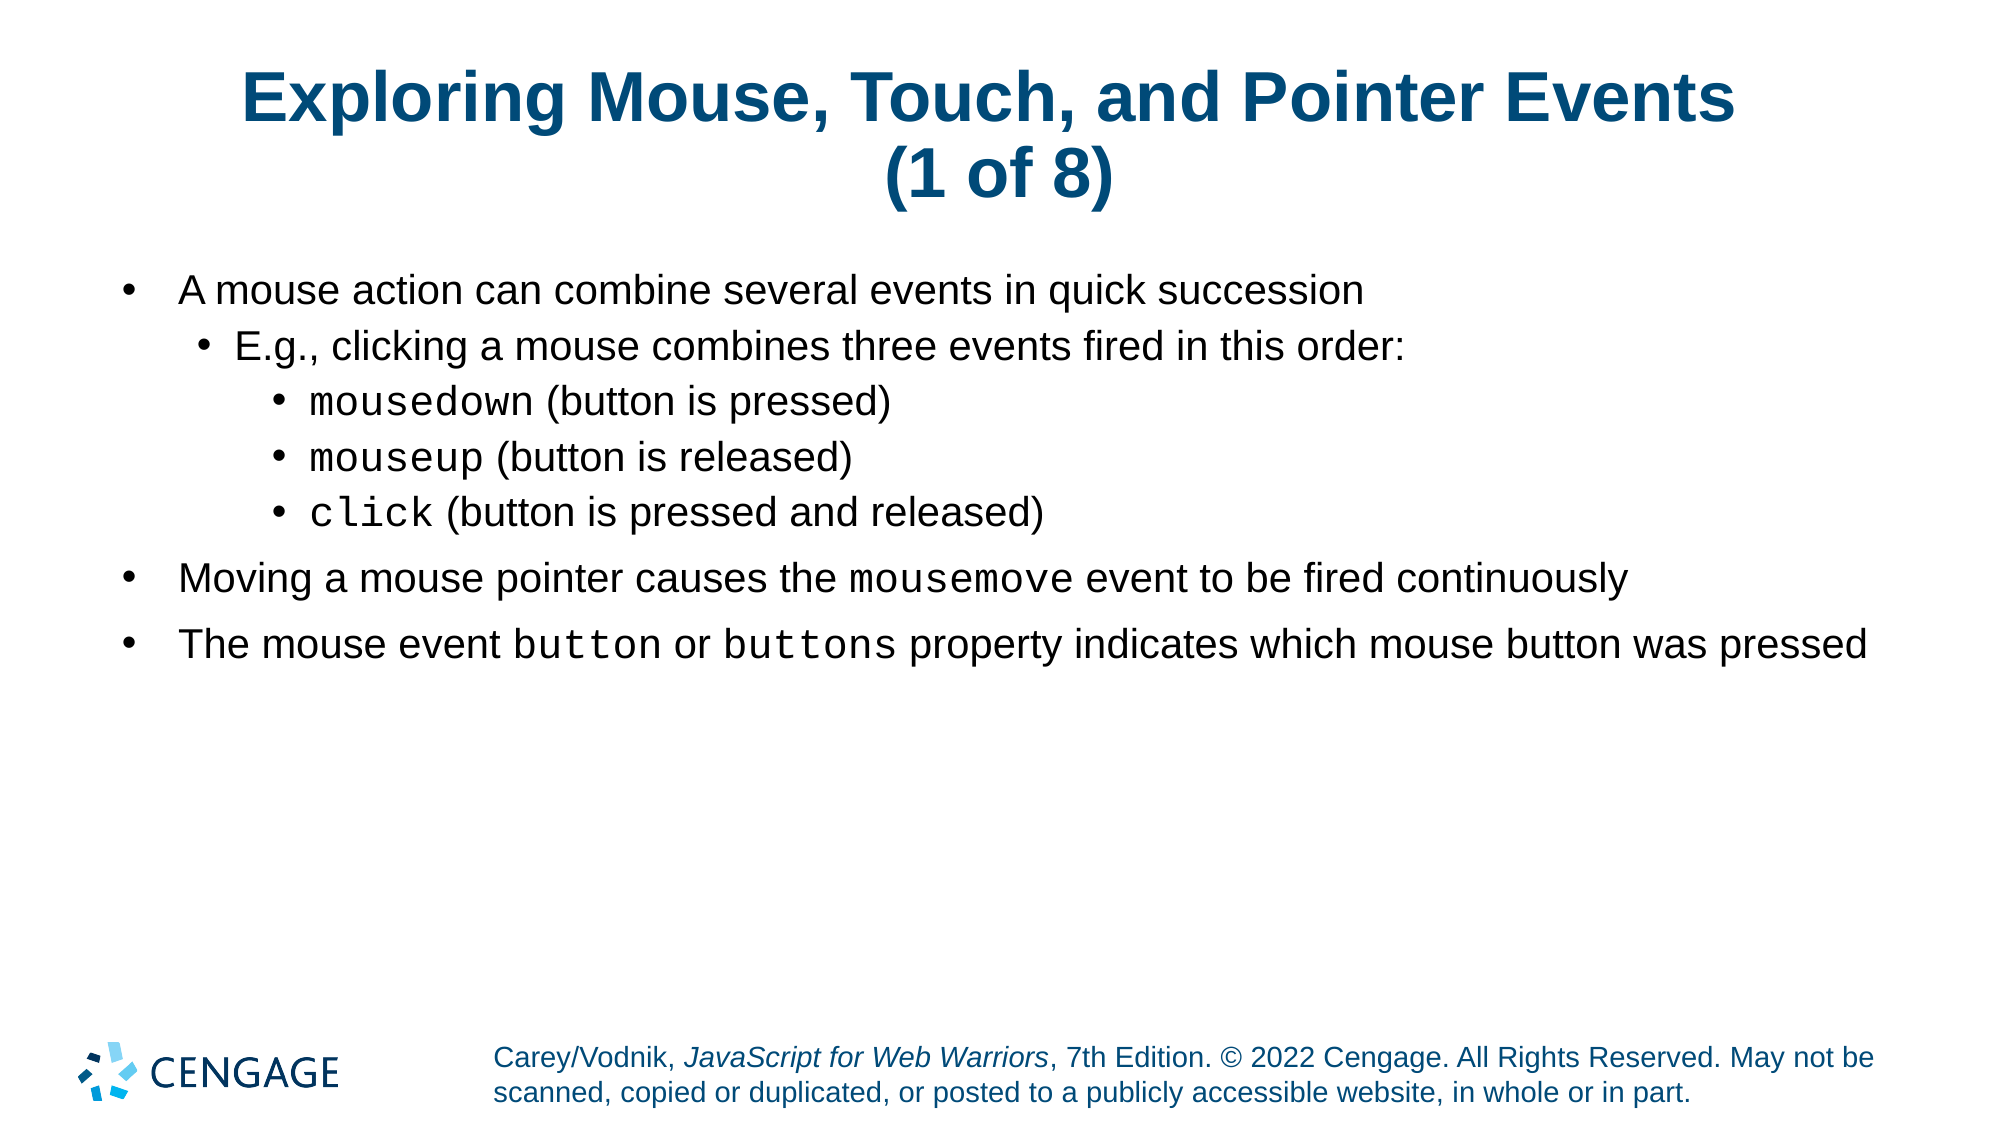

# Exploring Mouse, Touch, and Pointer Events (1 of 8)
A mouse action can combine several events in quick succession
E.g., clicking a mouse combines three events fired in this order:
mousedown (button is pressed)
mouseup (button is released)
click (button is pressed and released)
Moving a mouse pointer causes the mousemove event to be fired continuously
The mouse event button or buttons property indicates which mouse button was pressed